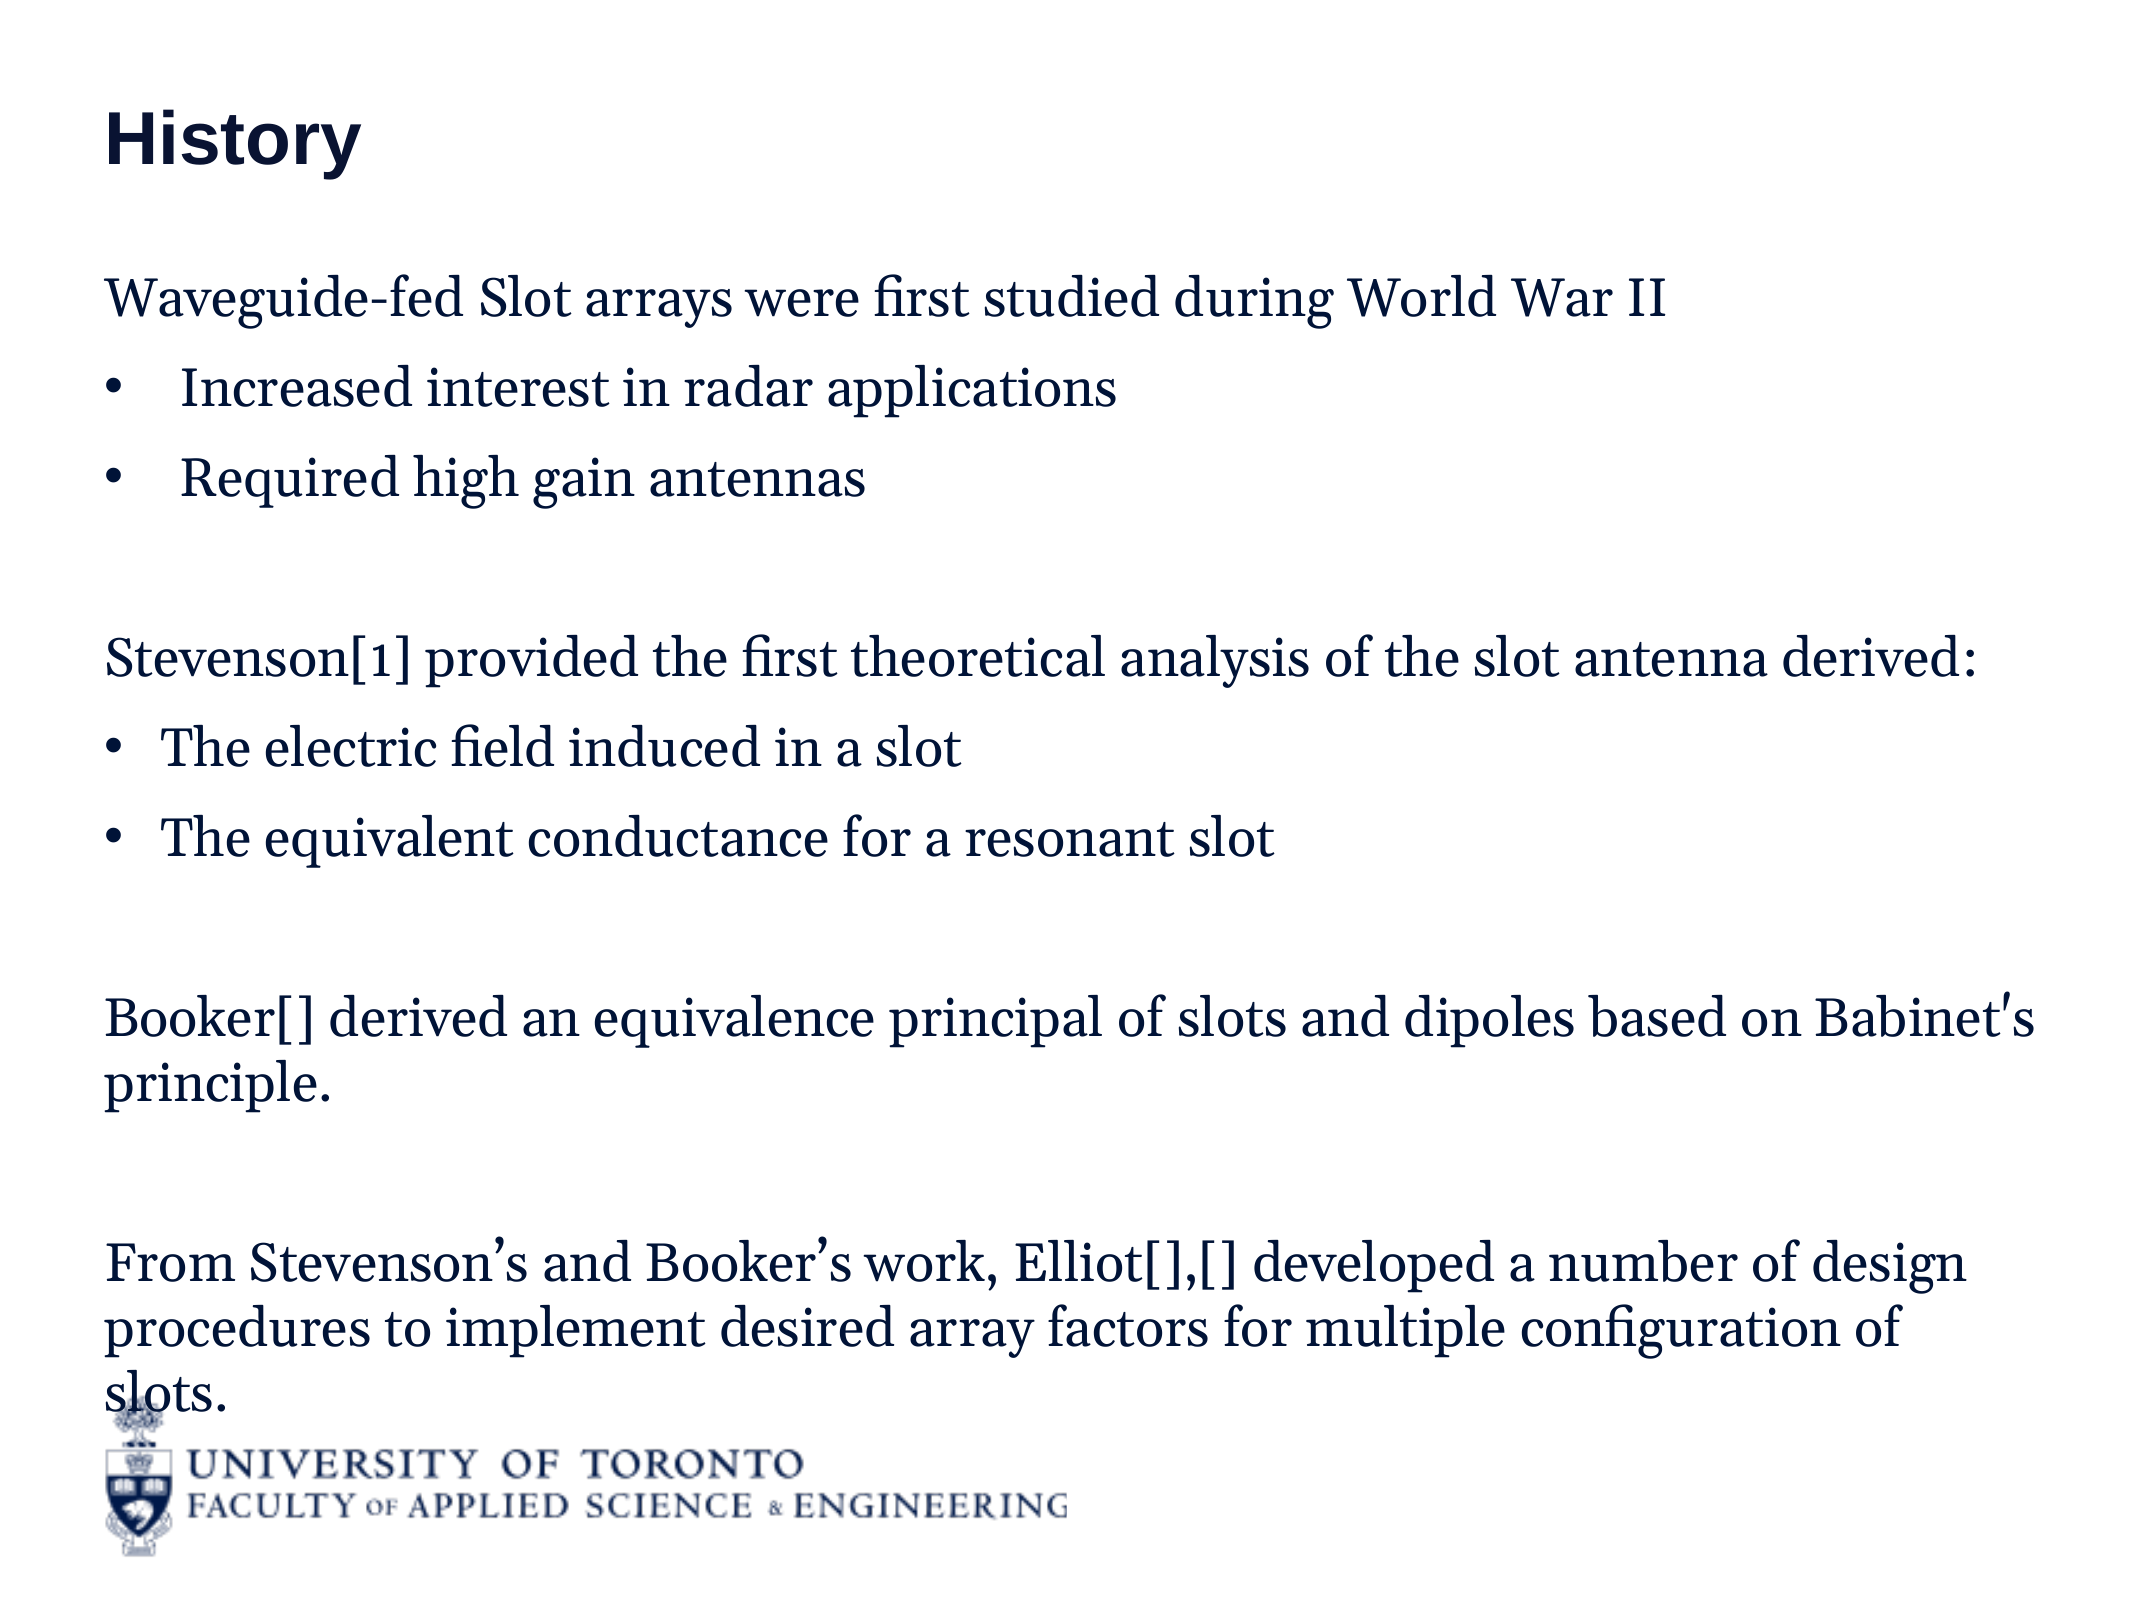

# History
Waveguide-fed Slot arrays were first studied during World War II
Increased interest in radar applications
Required high gain antennas

Stevenson[1] provided the first theoretical analysis of the slot antenna derived:
The electric field induced in a slot
The equivalent conductance for a resonant slot

Booker[] derived an equivalence principal of slots and dipoles based on Babinet's principle.

From Stevenson’s and Booker’s work, Elliot[],[] developed a number of design procedures to implement desired array factors for multiple configuration of slots.